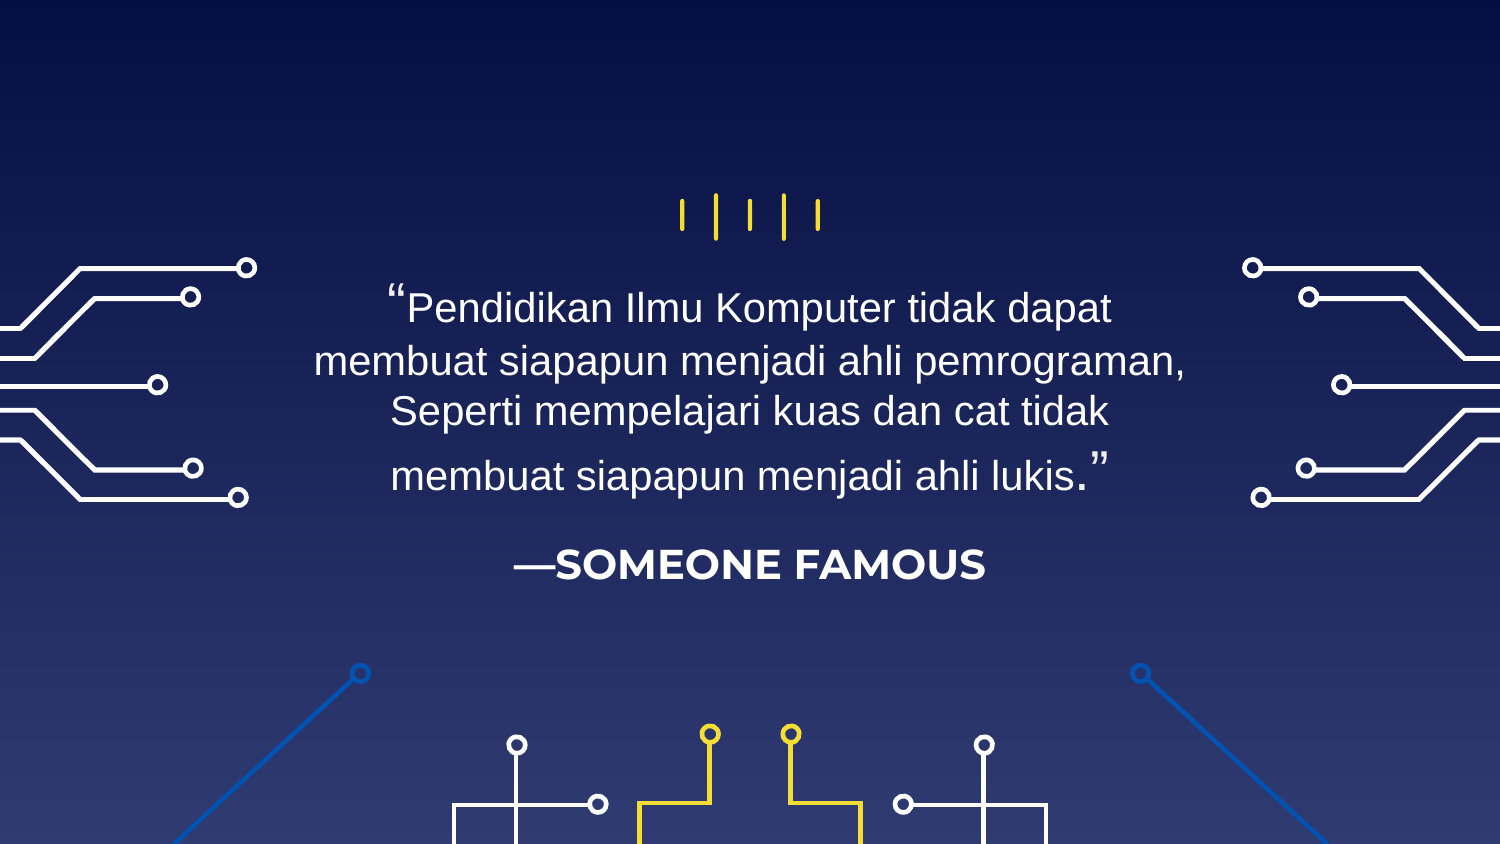

“Pendidikan Ilmu Komputer tidak dapat membuat siapapun menjadi ahli pemrograman,
Seperti mempelajari kuas dan cat tidak membuat siapapun menjadi ahli lukis.”
# —SOMEONE FAMOUS